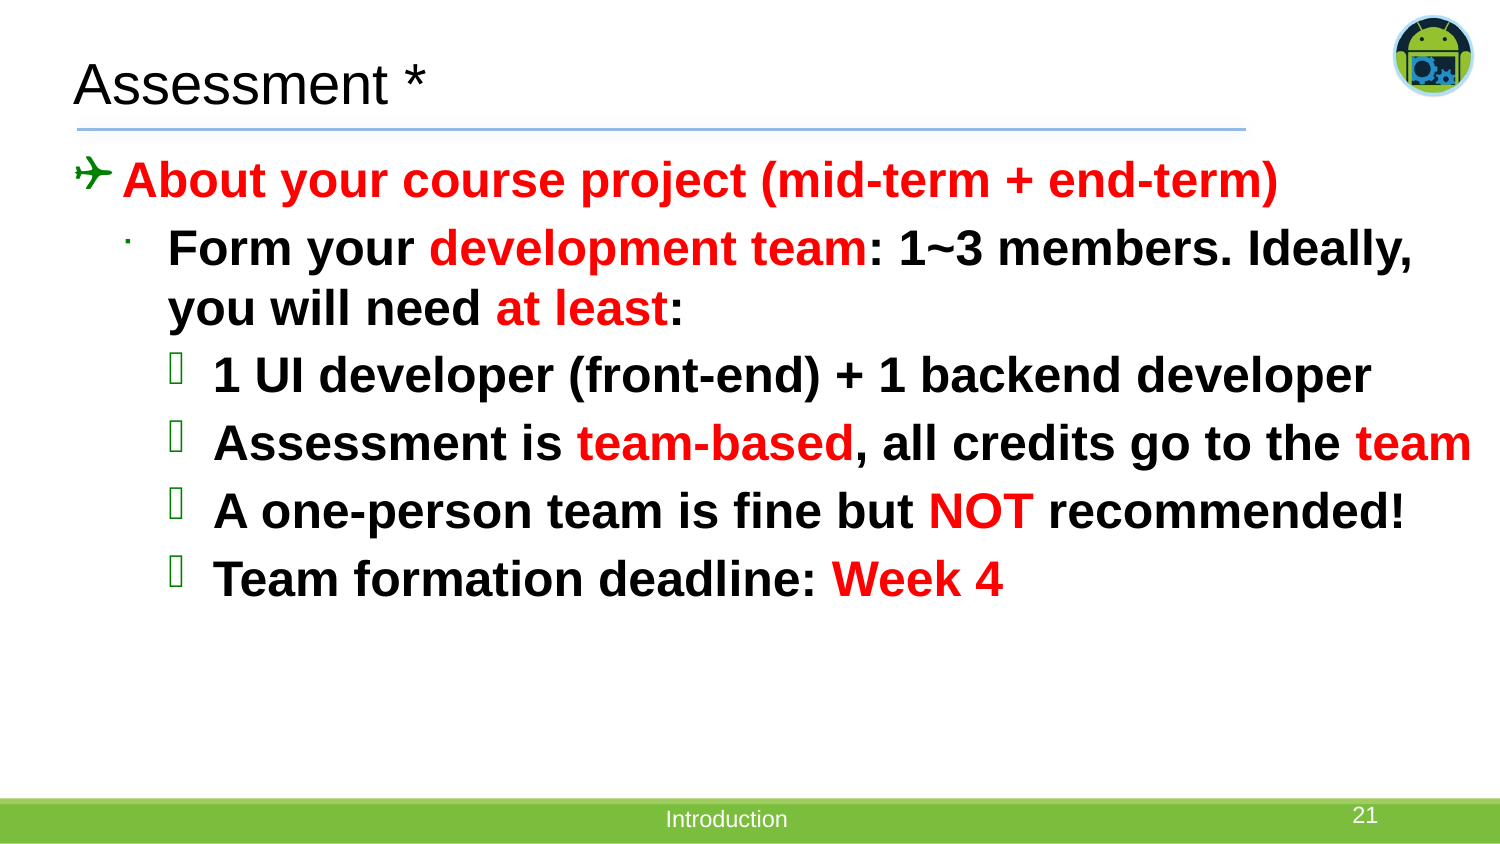

# Assessment *
About your course project (mid-term + end-term)
Form your development team: 1~3 members. Ideally, you will need at least:
1 UI developer (front-end) + 1 backend developer
Assessment is team-based, all credits go to the team
A one-person team is fine but NOT recommended!
Team formation deadline: Week 4

21
Introduction